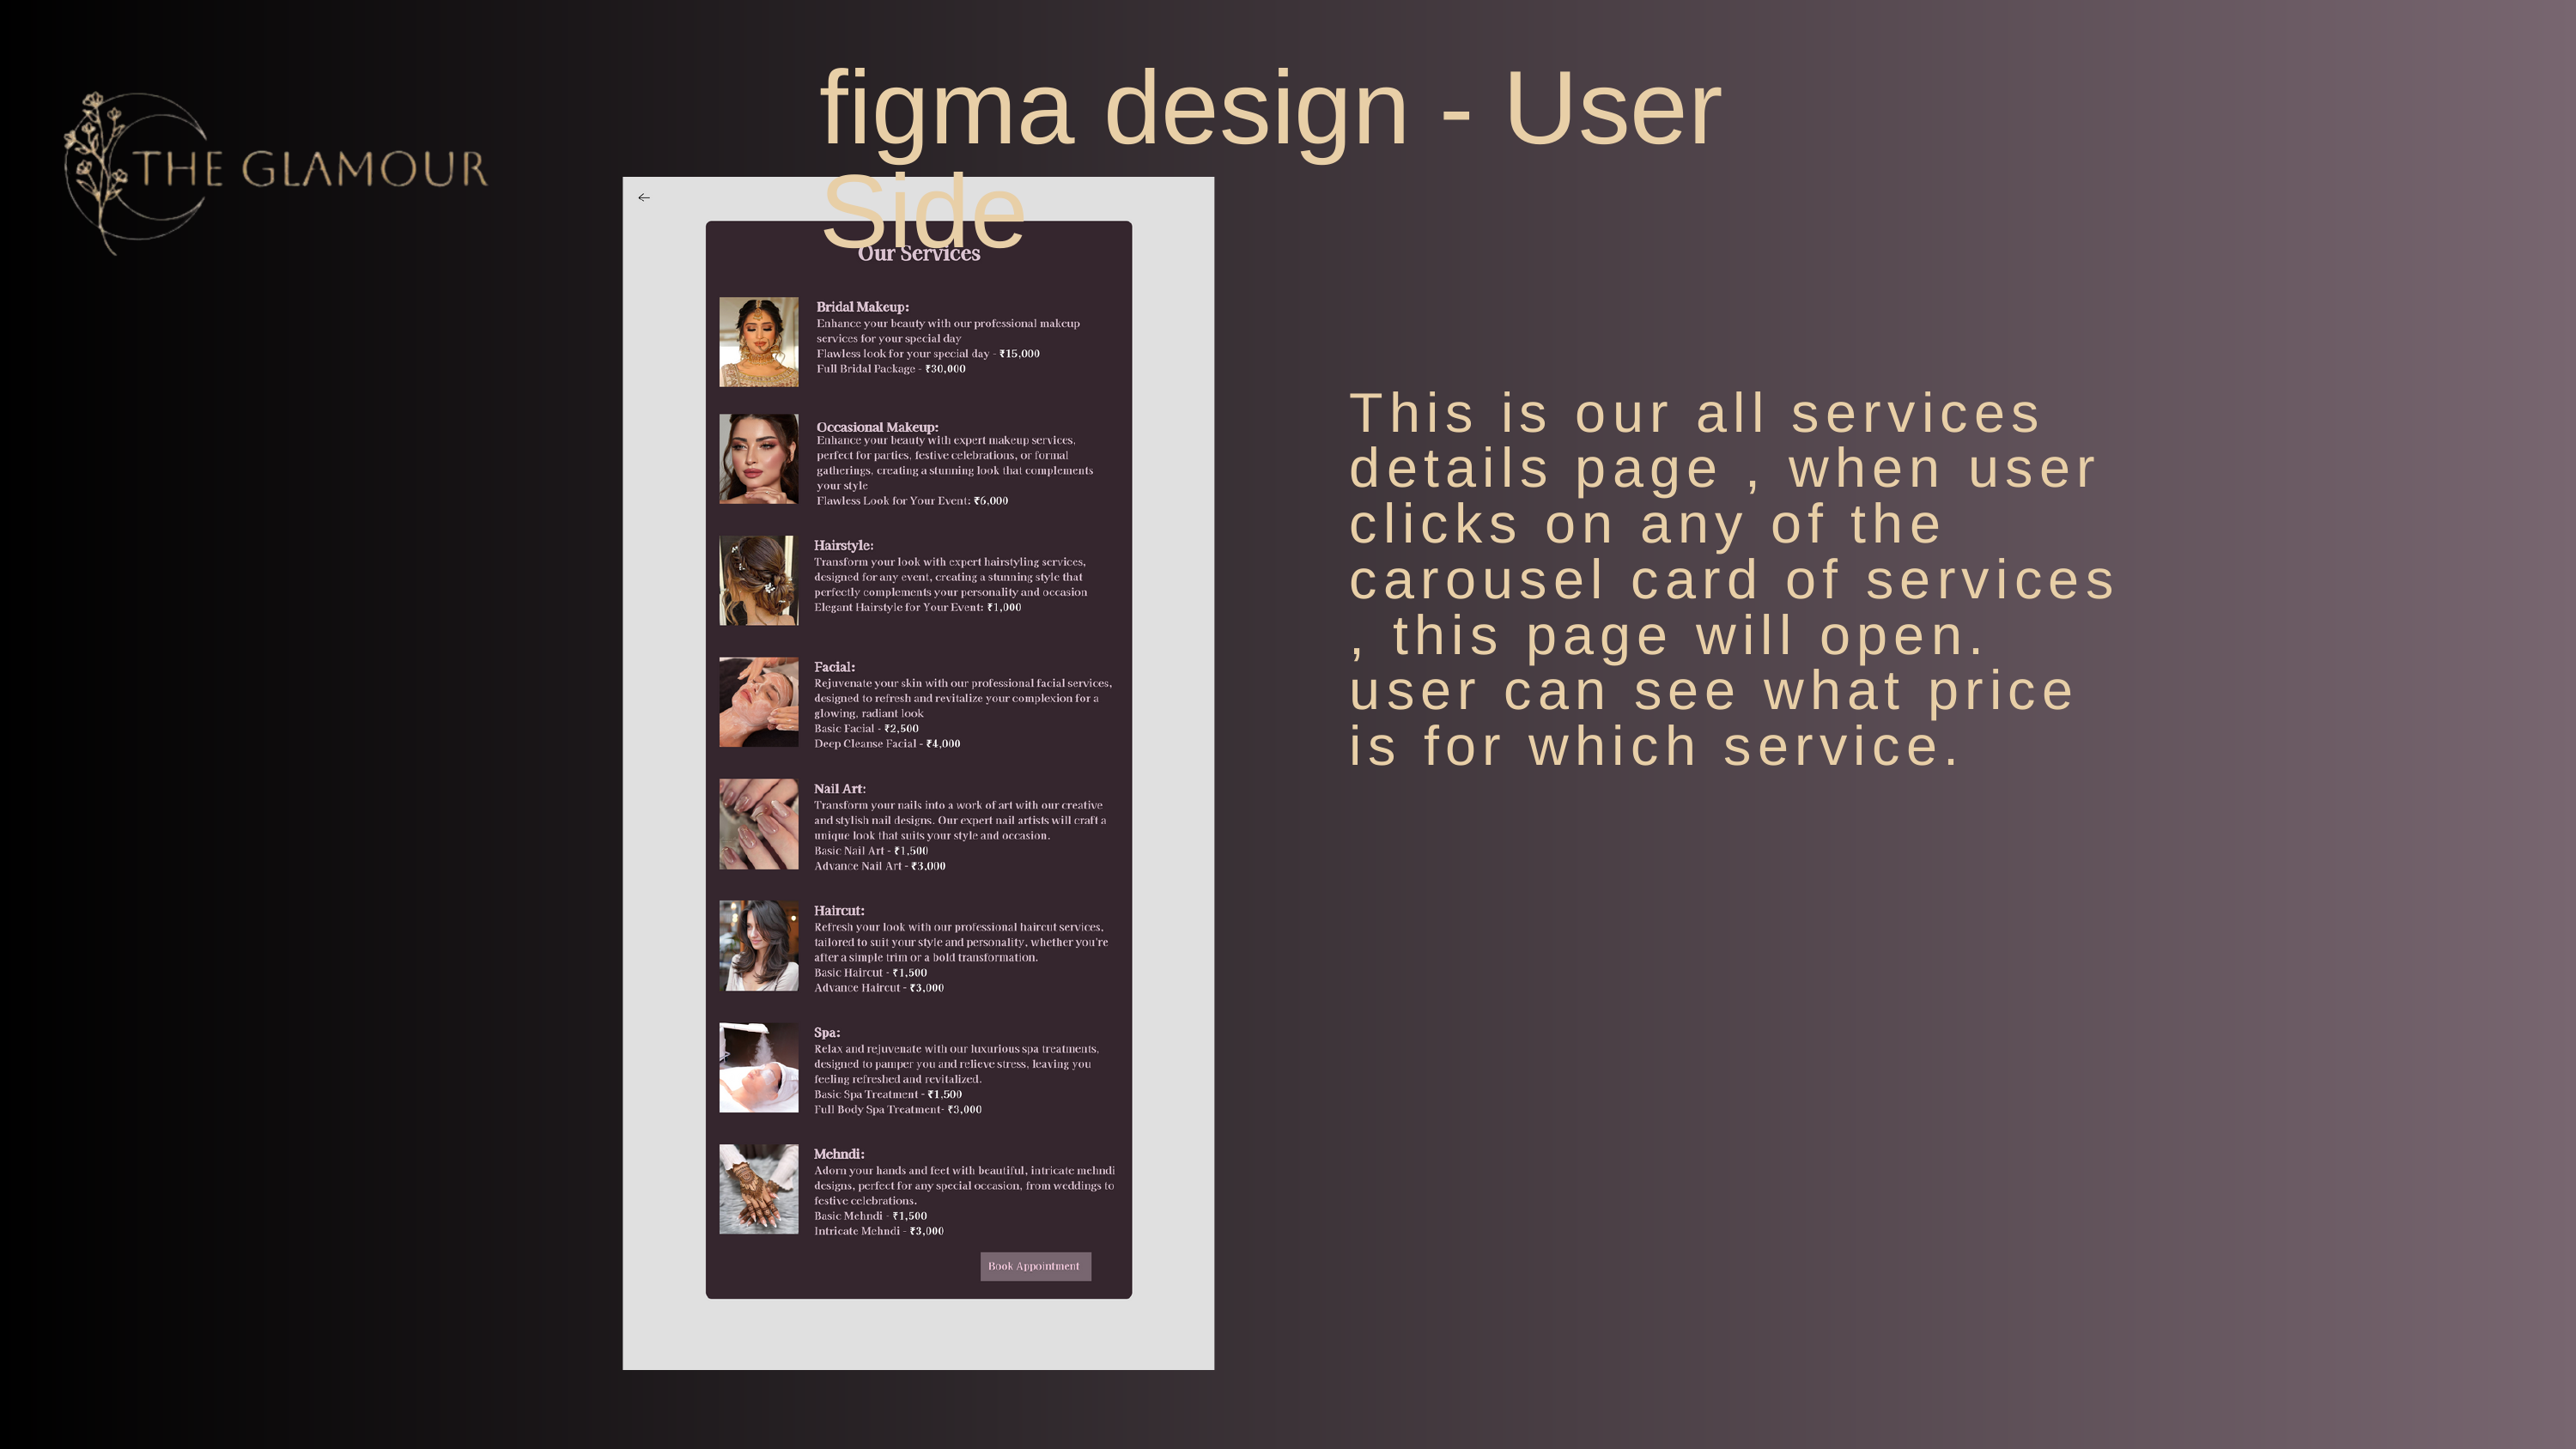

figma design - User Side

This is our all services details page , when user clicks on any of the carousel card of services , this page will open. user can see what price is for which service.